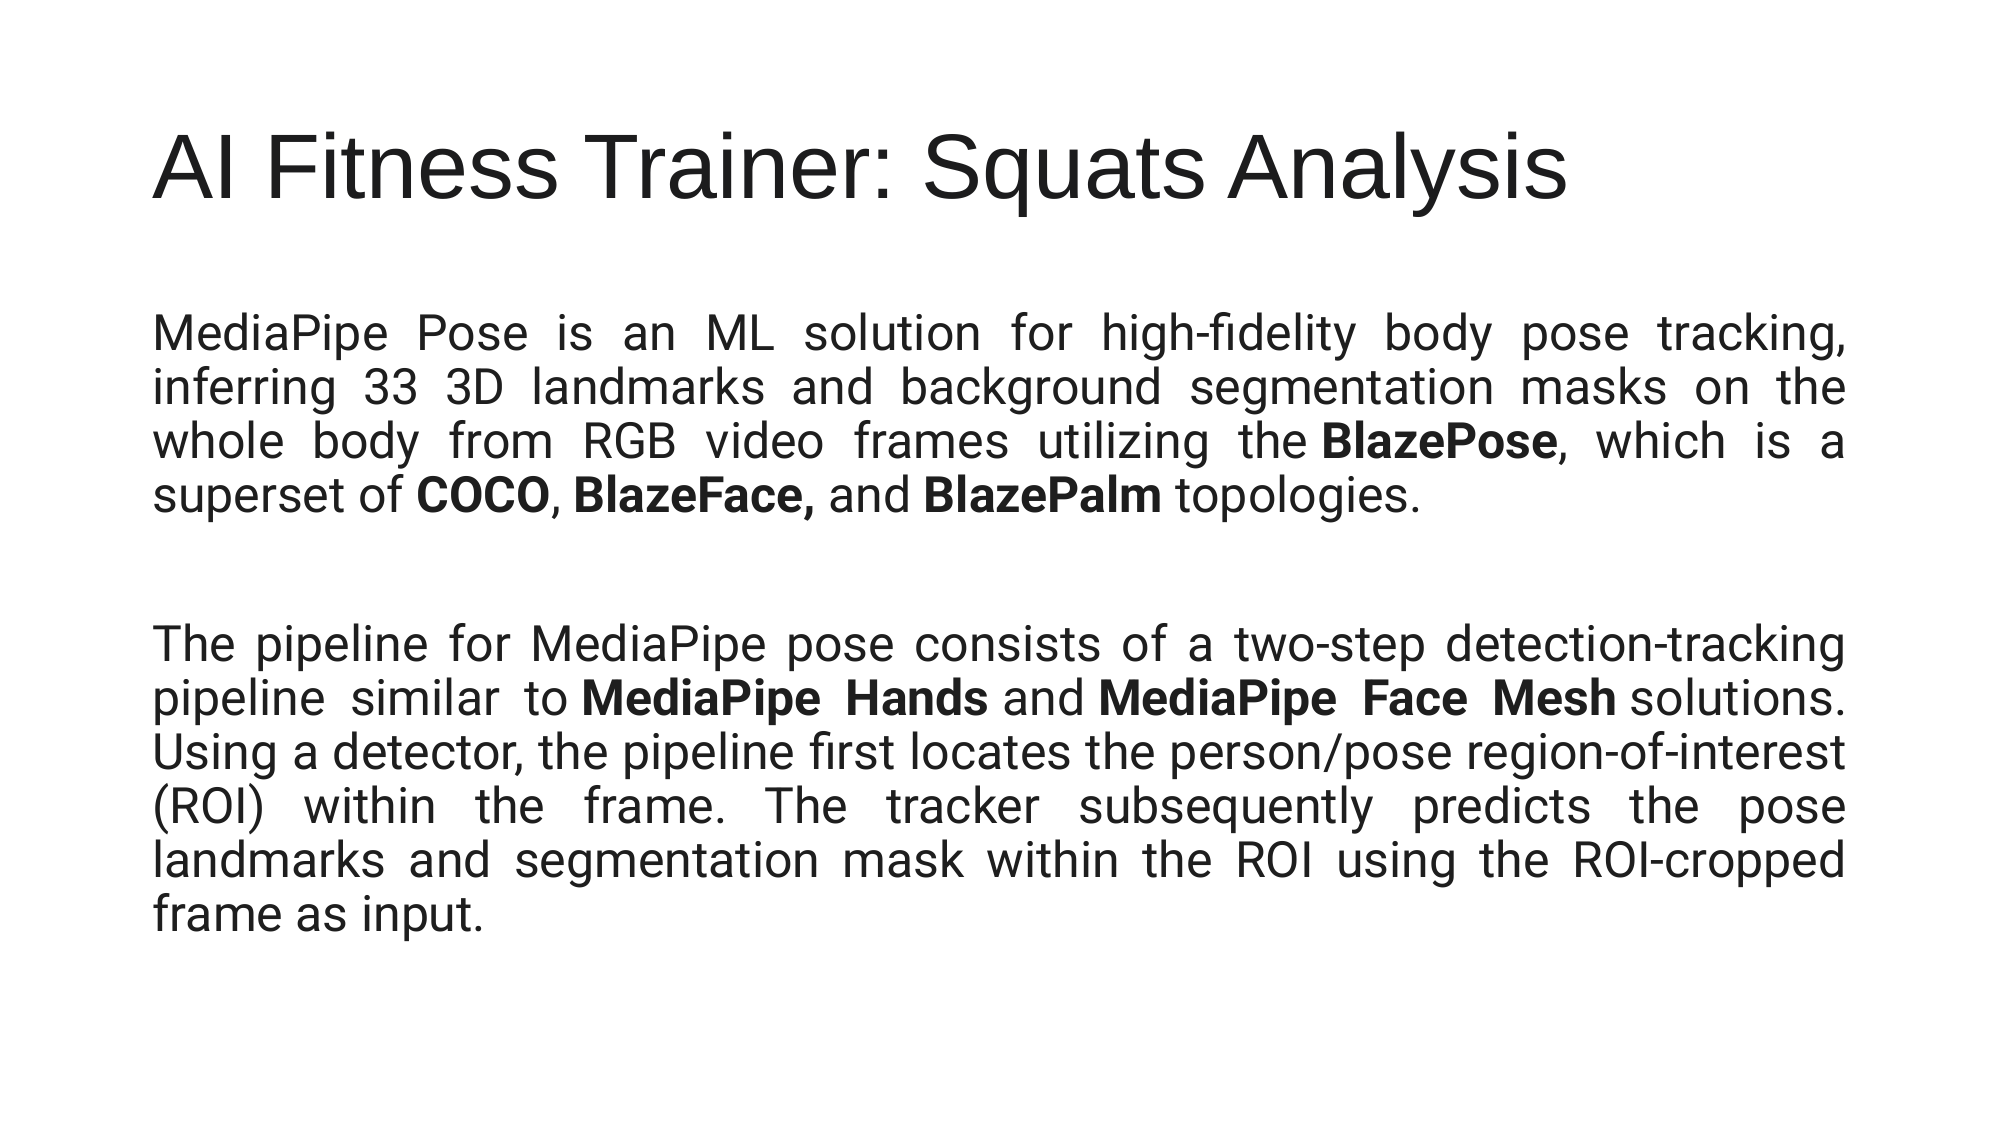

# AI Fitness Trainer: Squats Analysis
MediaPipe Pose is an ML solution for high-fidelity body pose tracking, inferring 33 3D landmarks and background segmentation masks on the whole body from RGB video frames utilizing the BlazePose, which is a superset of COCO, BlazeFace, and BlazePalm topologies.

The pipeline for MediaPipe pose consists of a two-step detection-tracking pipeline similar to MediaPipe Hands and MediaPipe Face Mesh solutions. Using a detector, the pipeline first locates the person/pose region-of-interest (ROI) within the frame. The tracker subsequently predicts the pose landmarks and segmentation mask within the ROI using the ROI-cropped frame as input.